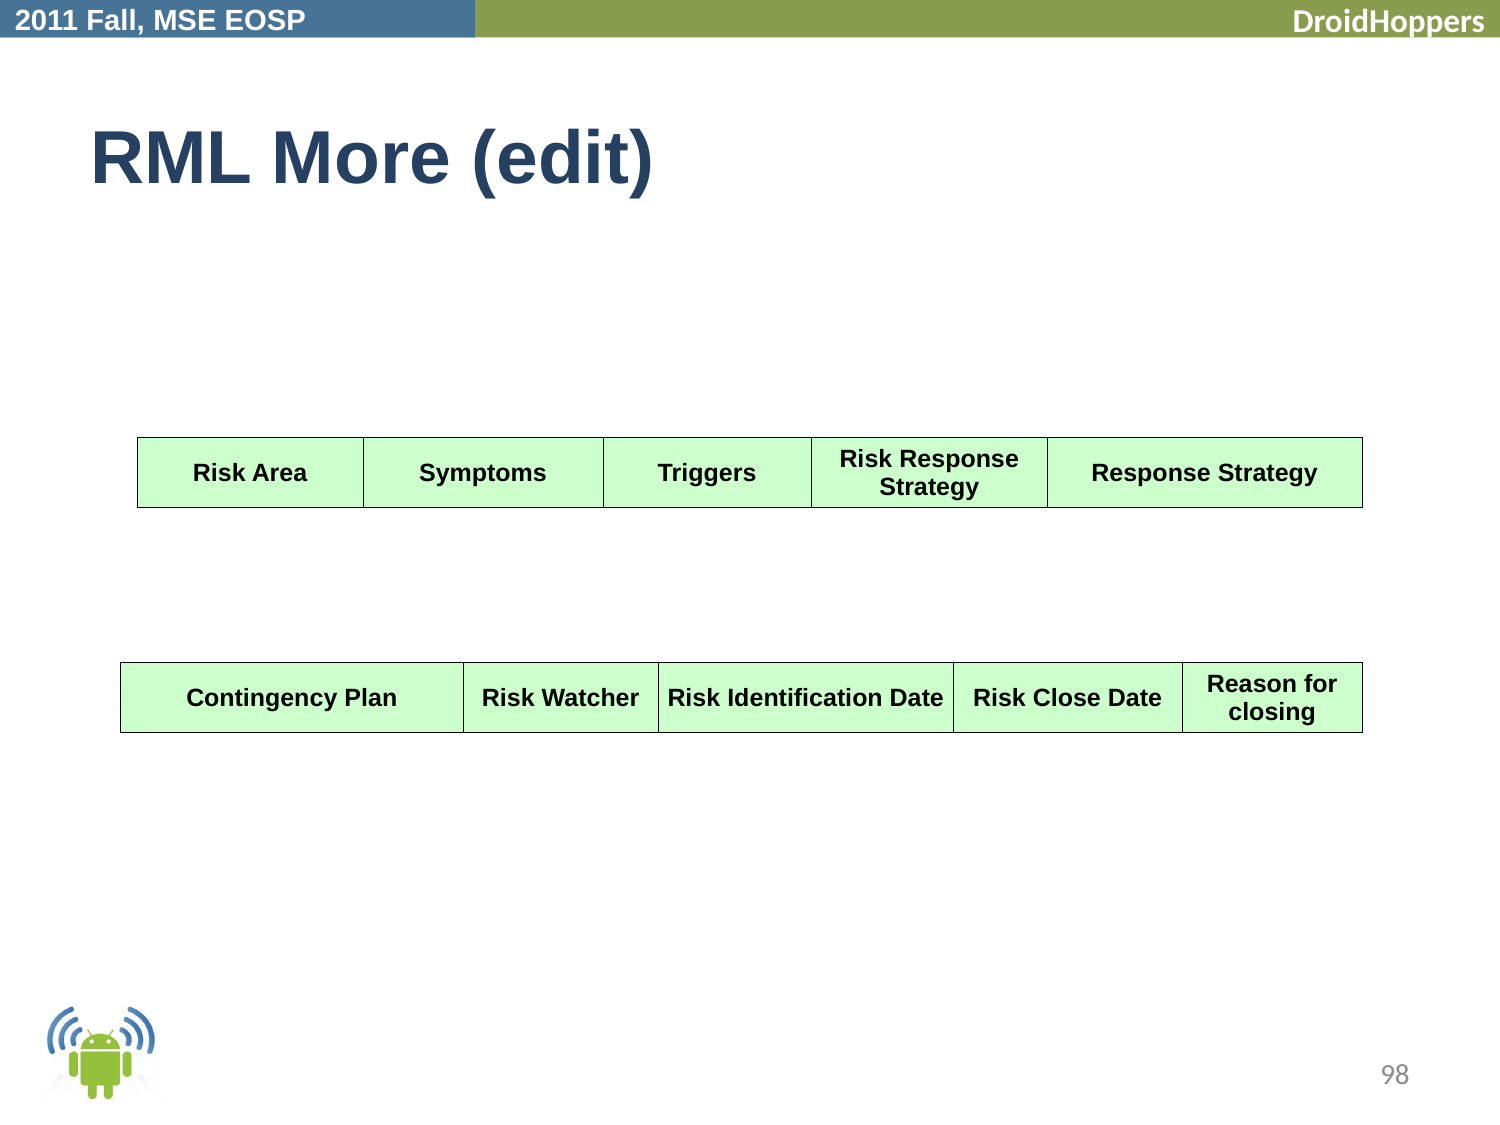

# RML More (edit)

| Risk Area | Symptoms | Triggers | Risk Response Strategy | Response Strategy |
| --- | --- | --- | --- | --- |
| Contingency Plan | Risk Watcher | Risk Identification Date | Risk Close Date | Reason for closing |
| --- | --- | --- | --- | --- |
98